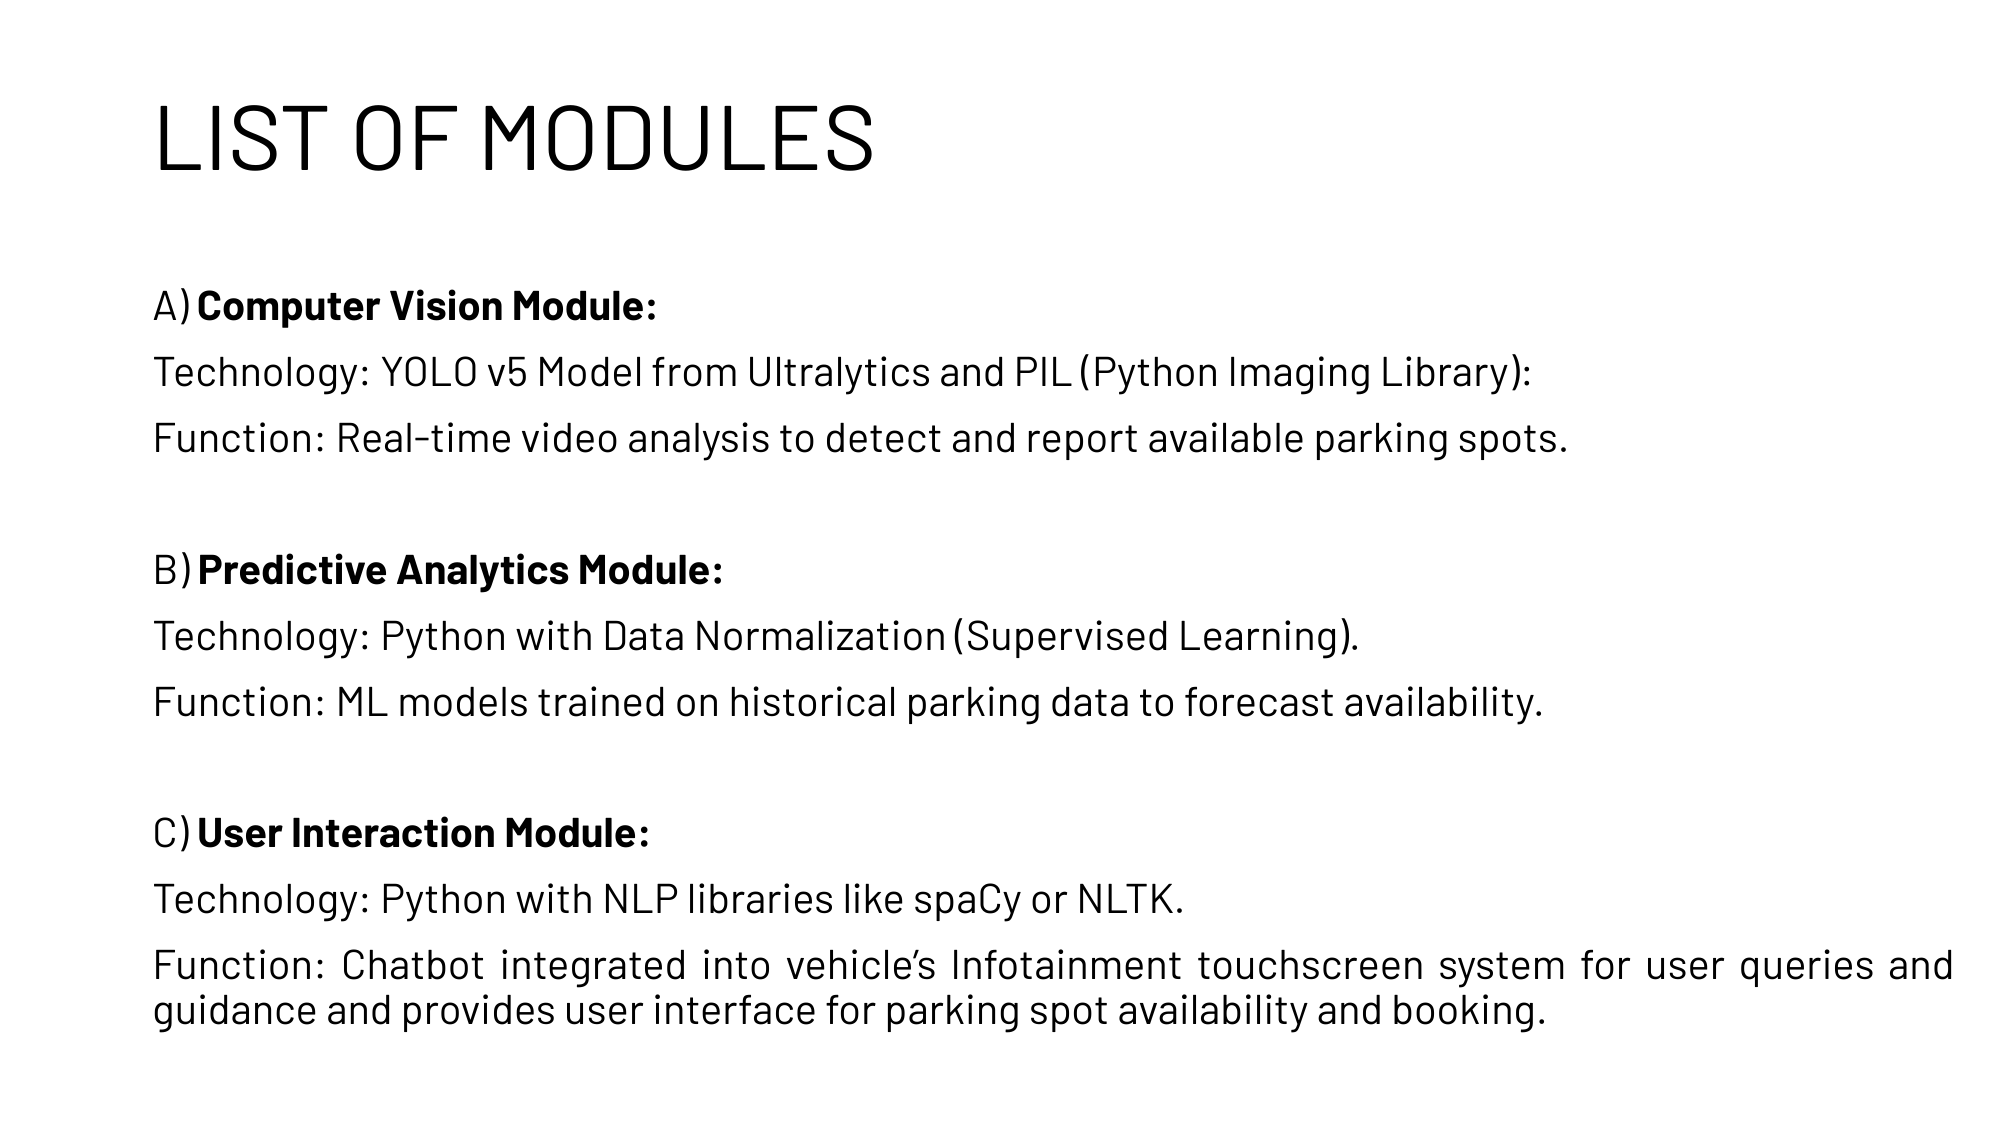

# LIST OF MODULES
A) Computer Vision Module:
Technology: YOLO v5 Model from Ultralytics and PIL (Python Imaging Library):
Function: Real-time video analysis to detect and report available parking spots.

B) Predictive Analytics Module:
Technology: Python with Data Normalization (Supervised Learning).
Function: ML models trained on historical parking data to forecast availability.

C) User Interaction Module:
Technology: Python with NLP libraries like spaCy or NLTK.
Function: Chatbot integrated into vehicle’s Infotainment touchscreen system for user queries and guidance and provides user interface for parking spot availability and booking.